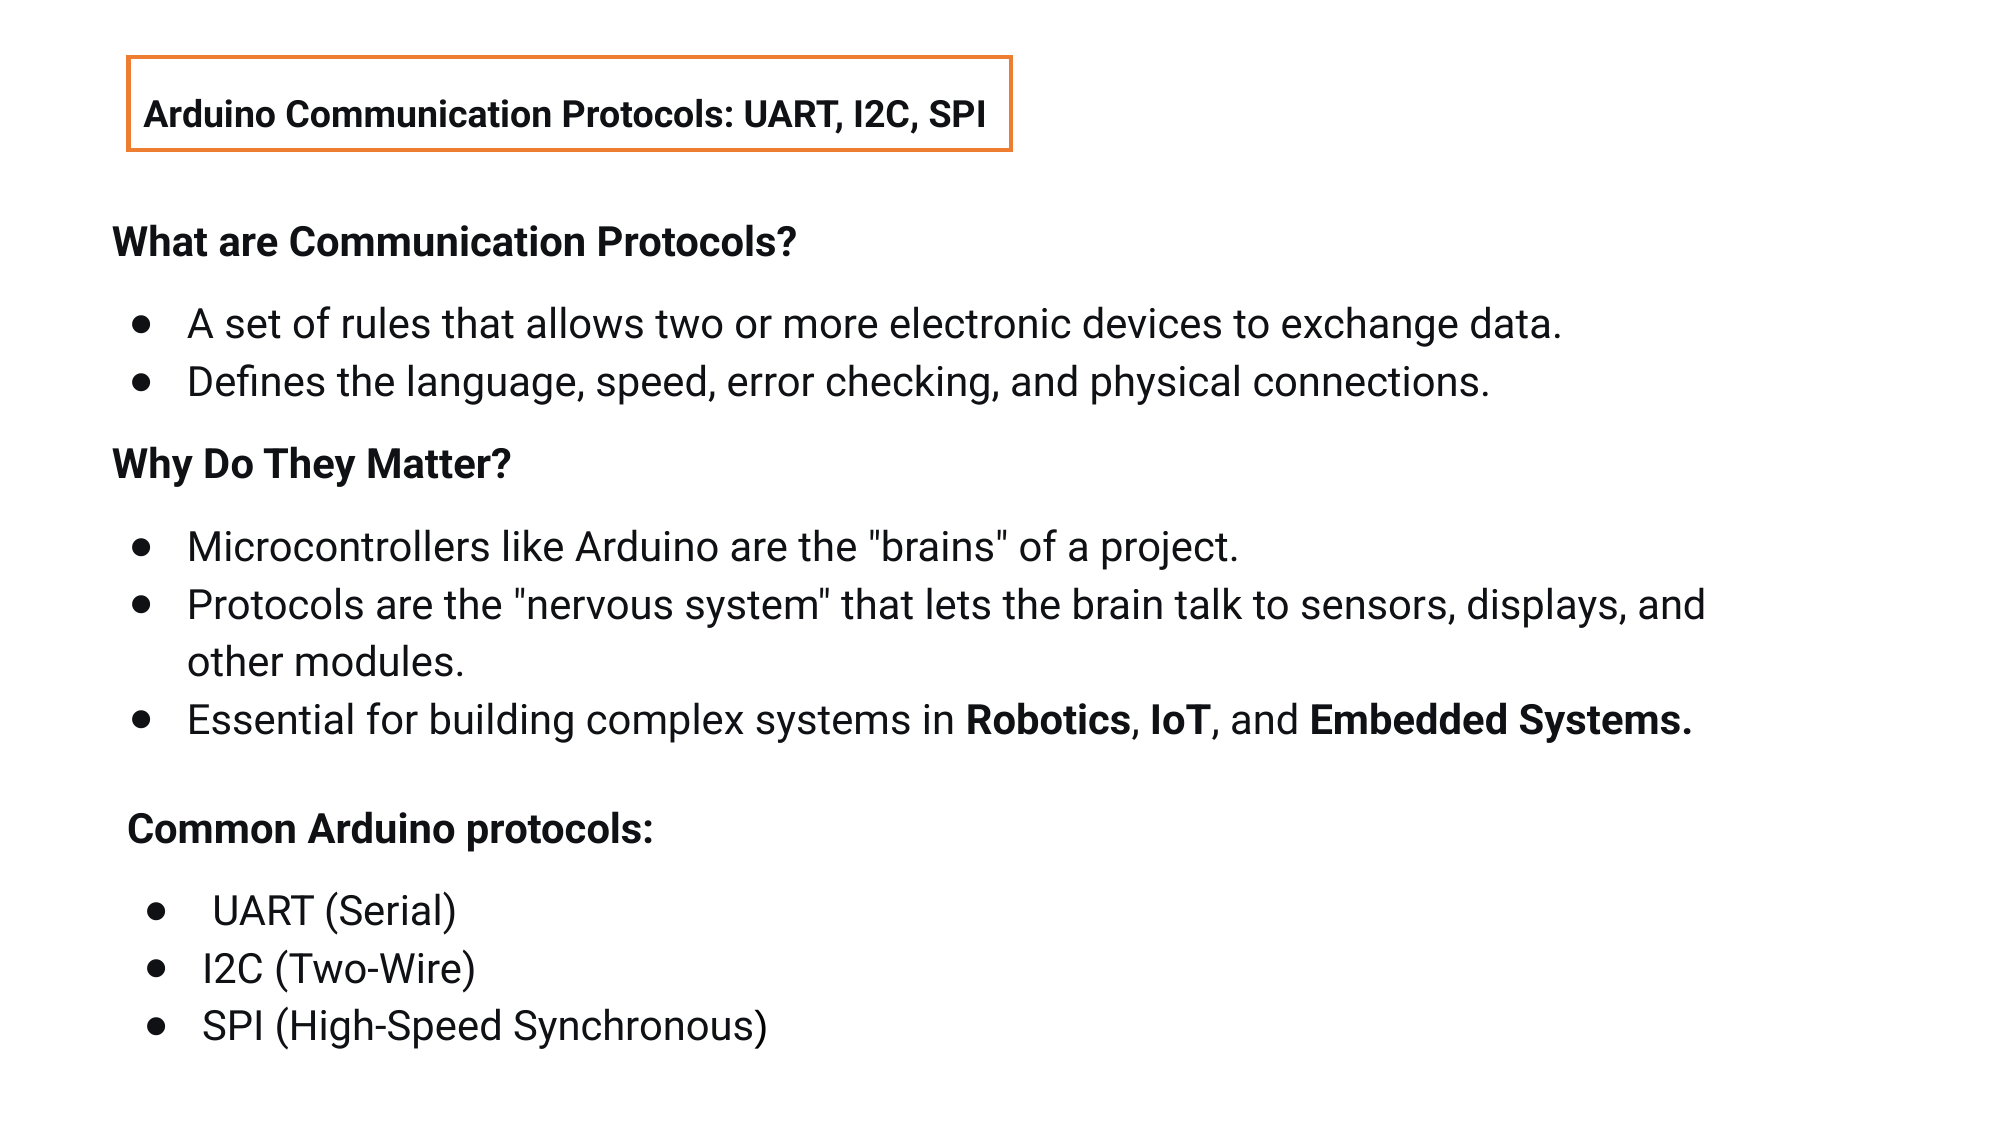

Arduino Communication Protocols: UART, I2C, SPI
What are Communication Protocols?
A set of rules that allows two or more electronic devices to exchange data.
Defines the language, speed, error checking, and physical connections.
Why Do They Matter?
Microcontrollers like Arduino are the "brains" of a project.
Protocols are the "nervous system" that lets the brain talk to sensors, displays, and other modules.
Essential for building complex systems in Robotics, IoT, and Embedded Systems.
Common Arduino protocols:
 UART (Serial)
I2C (Two‑Wire)
SPI (High‑Speed Synchronous)